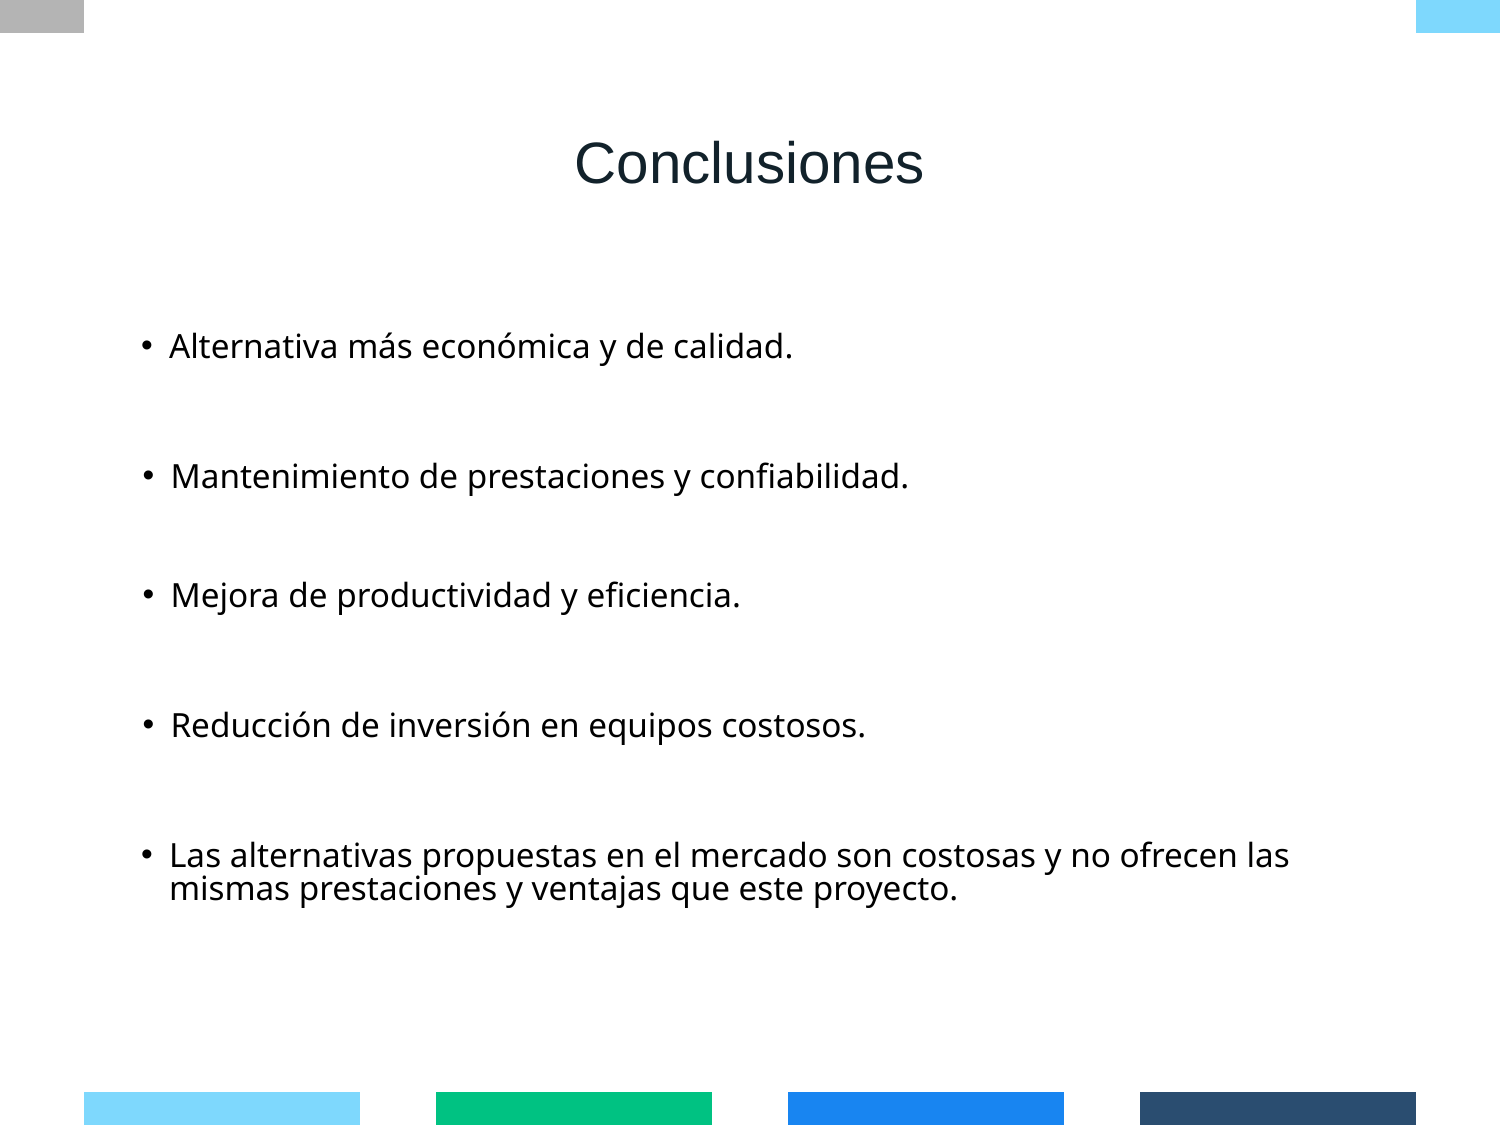

Conclusiones
Alternativa más económica y de calidad.
Mantenimiento de prestaciones y confiabilidad.
Mejora de productividad y eficiencia.
Reducción de inversión en equipos costosos.
Las alternativas propuestas en el mercado son costosas y no ofrecen las mismas prestaciones y ventajas que este proyecto.